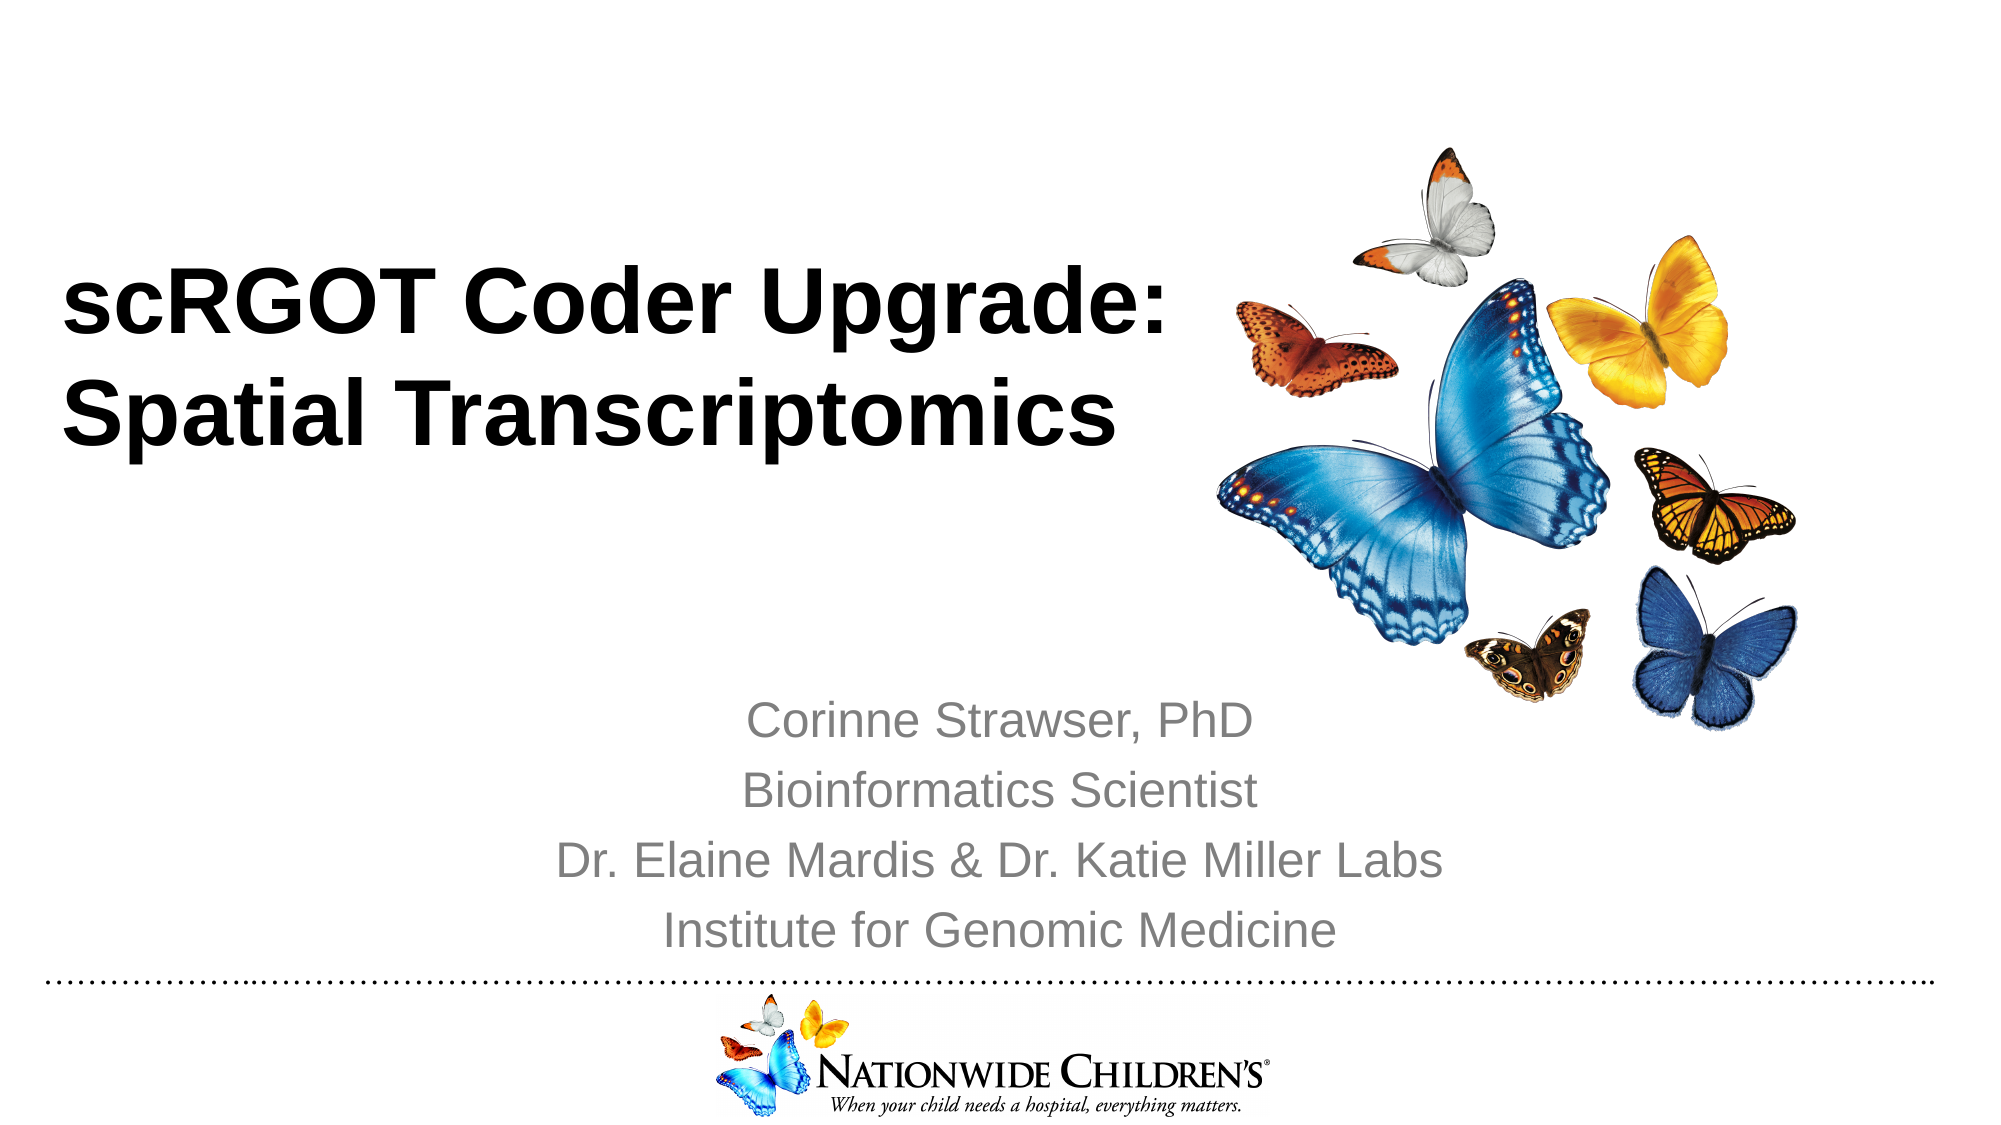

# scRGOT Coder Upgrade: Spatial Transcriptomics
Corinne Strawser, PhD
Bioinformatics Scientist
Dr. Elaine Mardis & Dr. Katie Miller Labs
Institute for Genomic Medicine